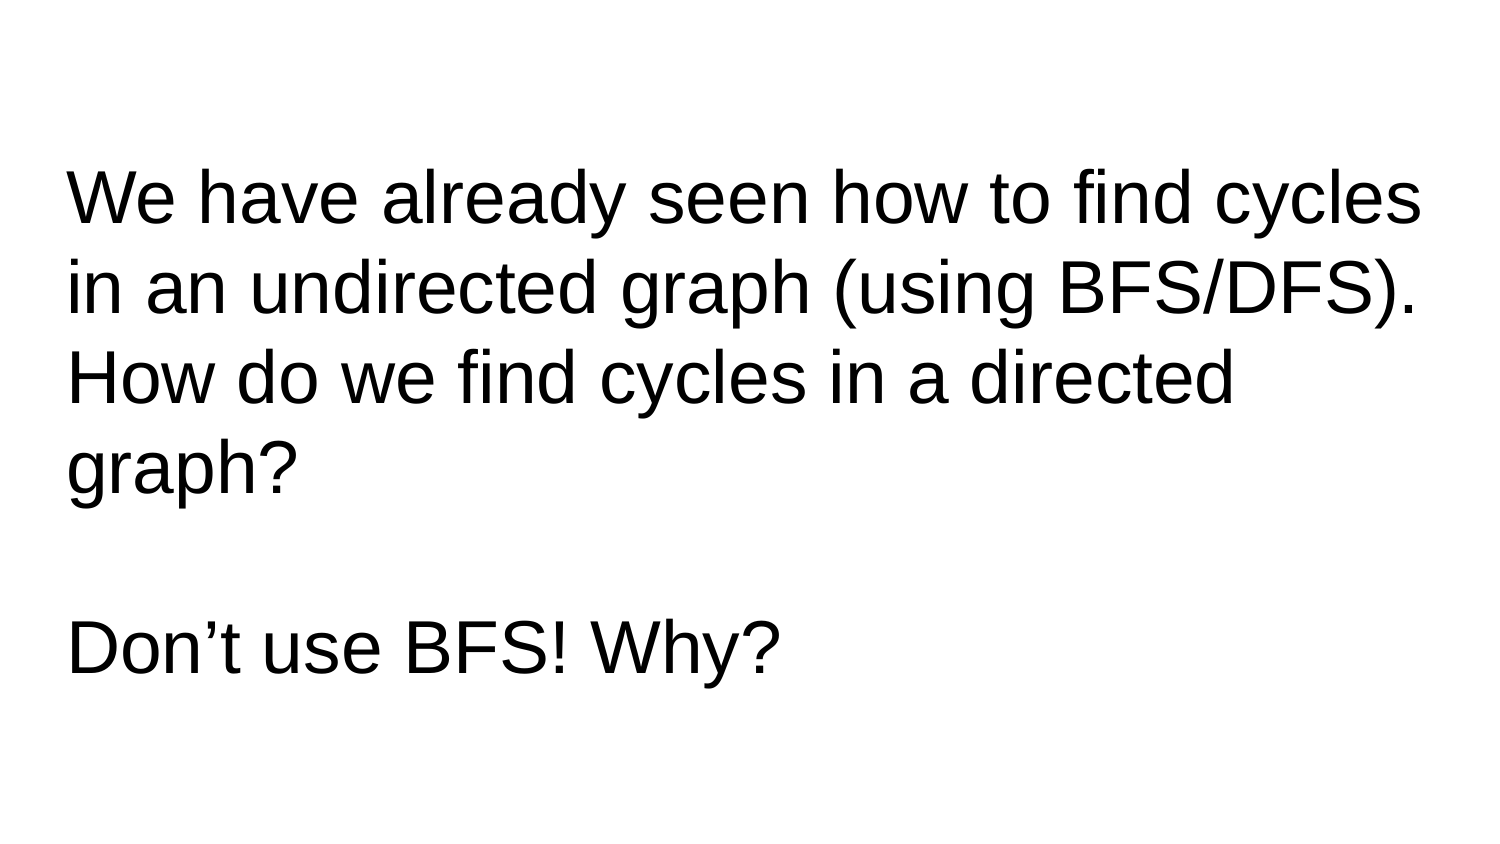

# We have already seen how to find cycles in an undirected graph (using BFS/DFS). How do we find cycles in a directed graph?

Don’t use BFS! Why?